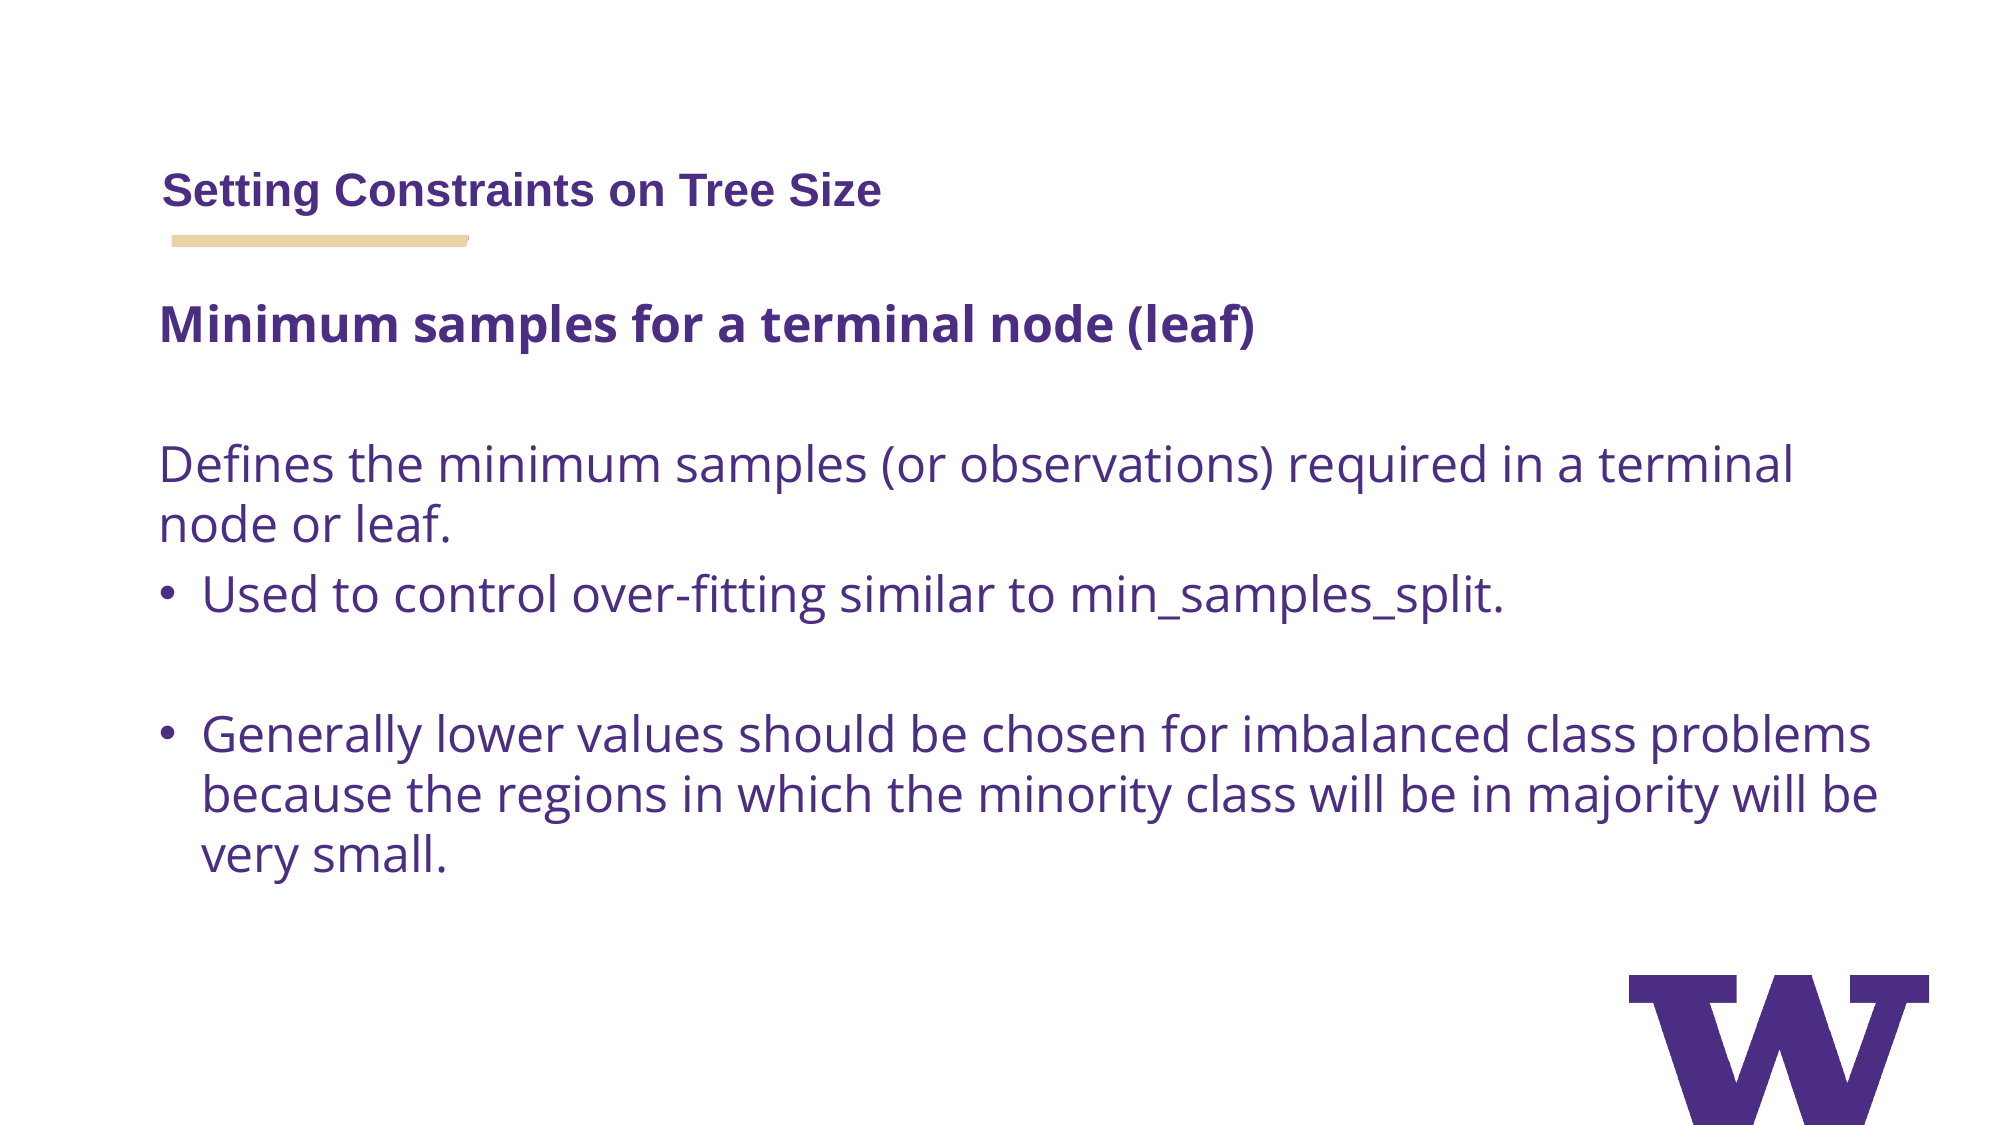

# Setting Constraints on Tree Size
Minimum samples for a terminal node (leaf)

Defines the minimum samples (or observations) required in a terminal node or leaf.
Used to control over-fitting similar to min_samples_split.

Generally lower values should be chosen for imbalanced class problems because the regions in which the minority class will be in majority will be very small.